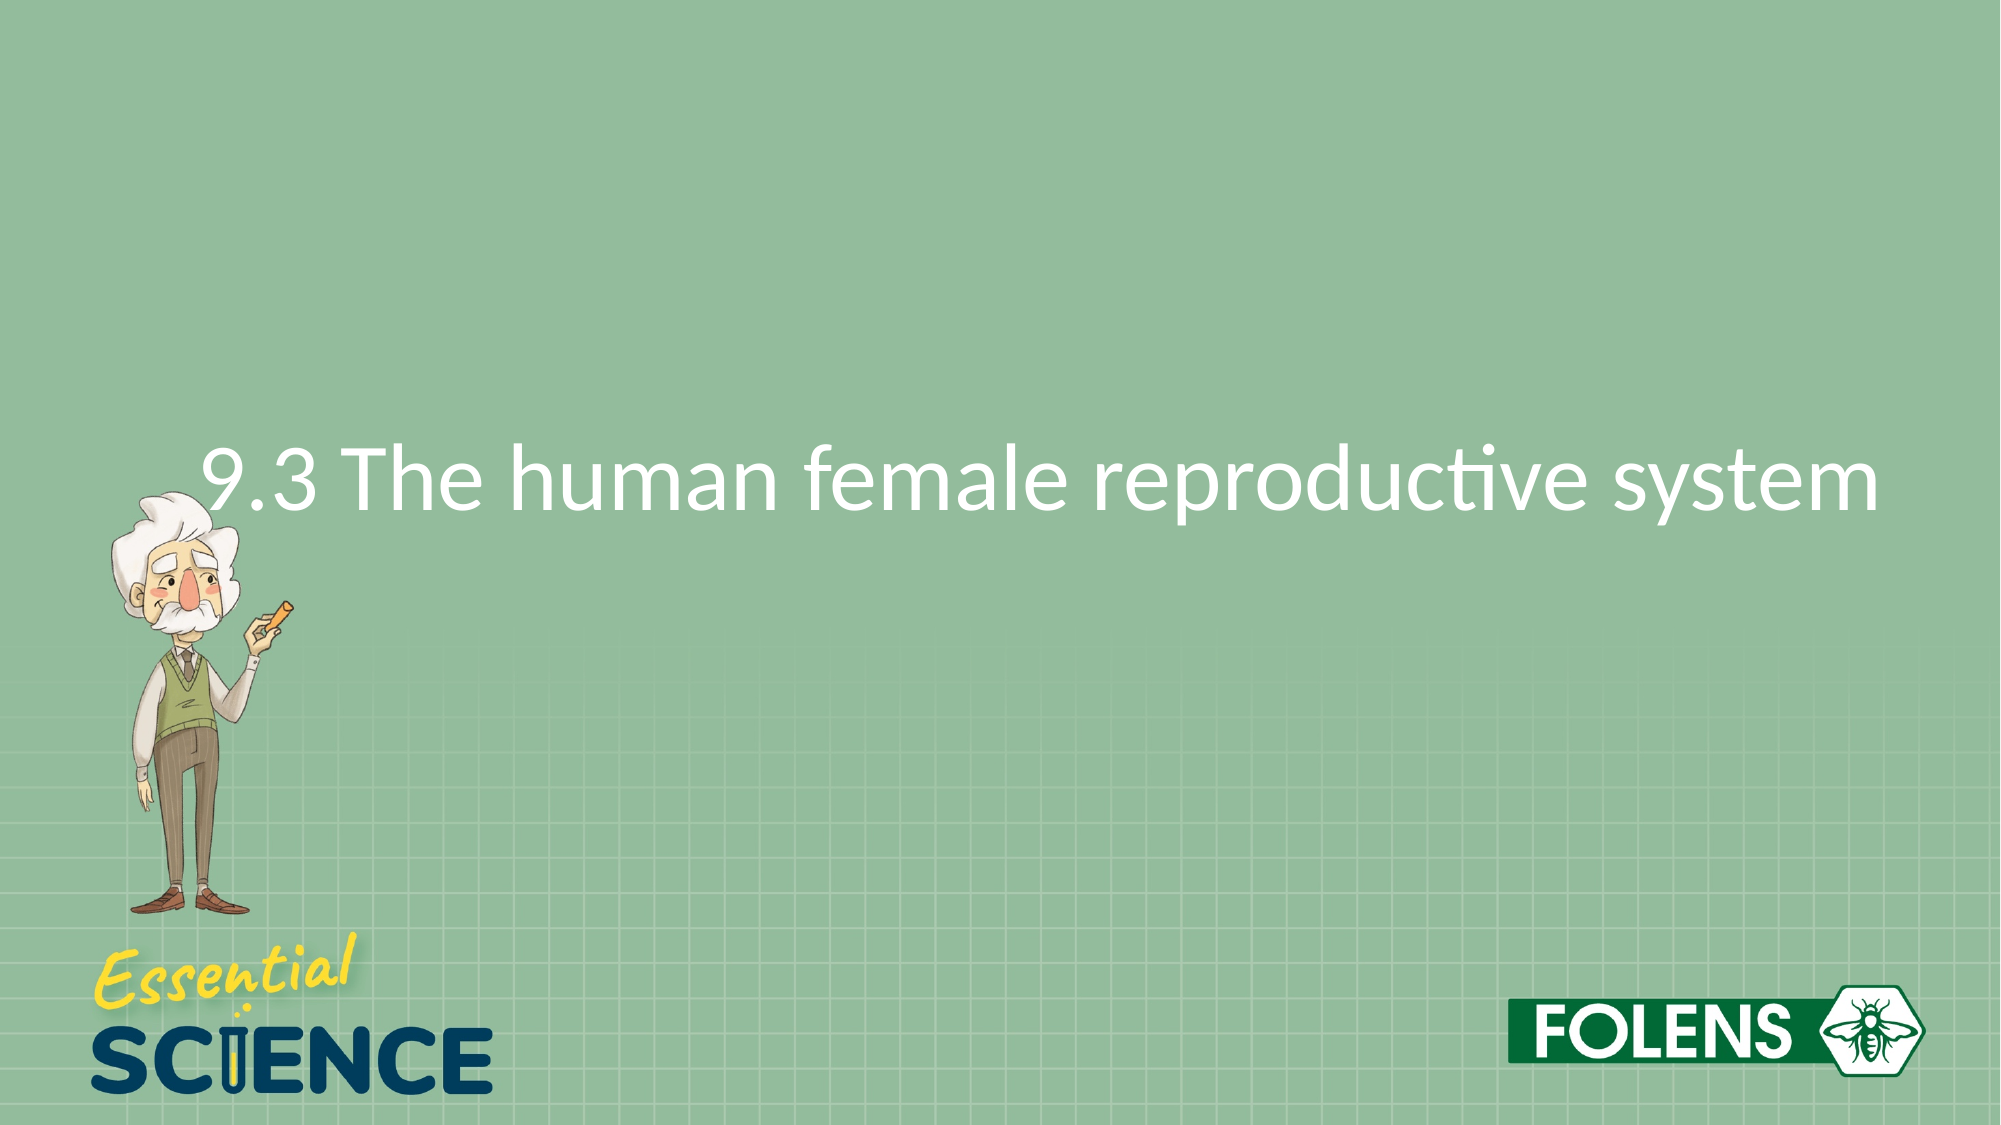

# 9.3 The human female reproductive system